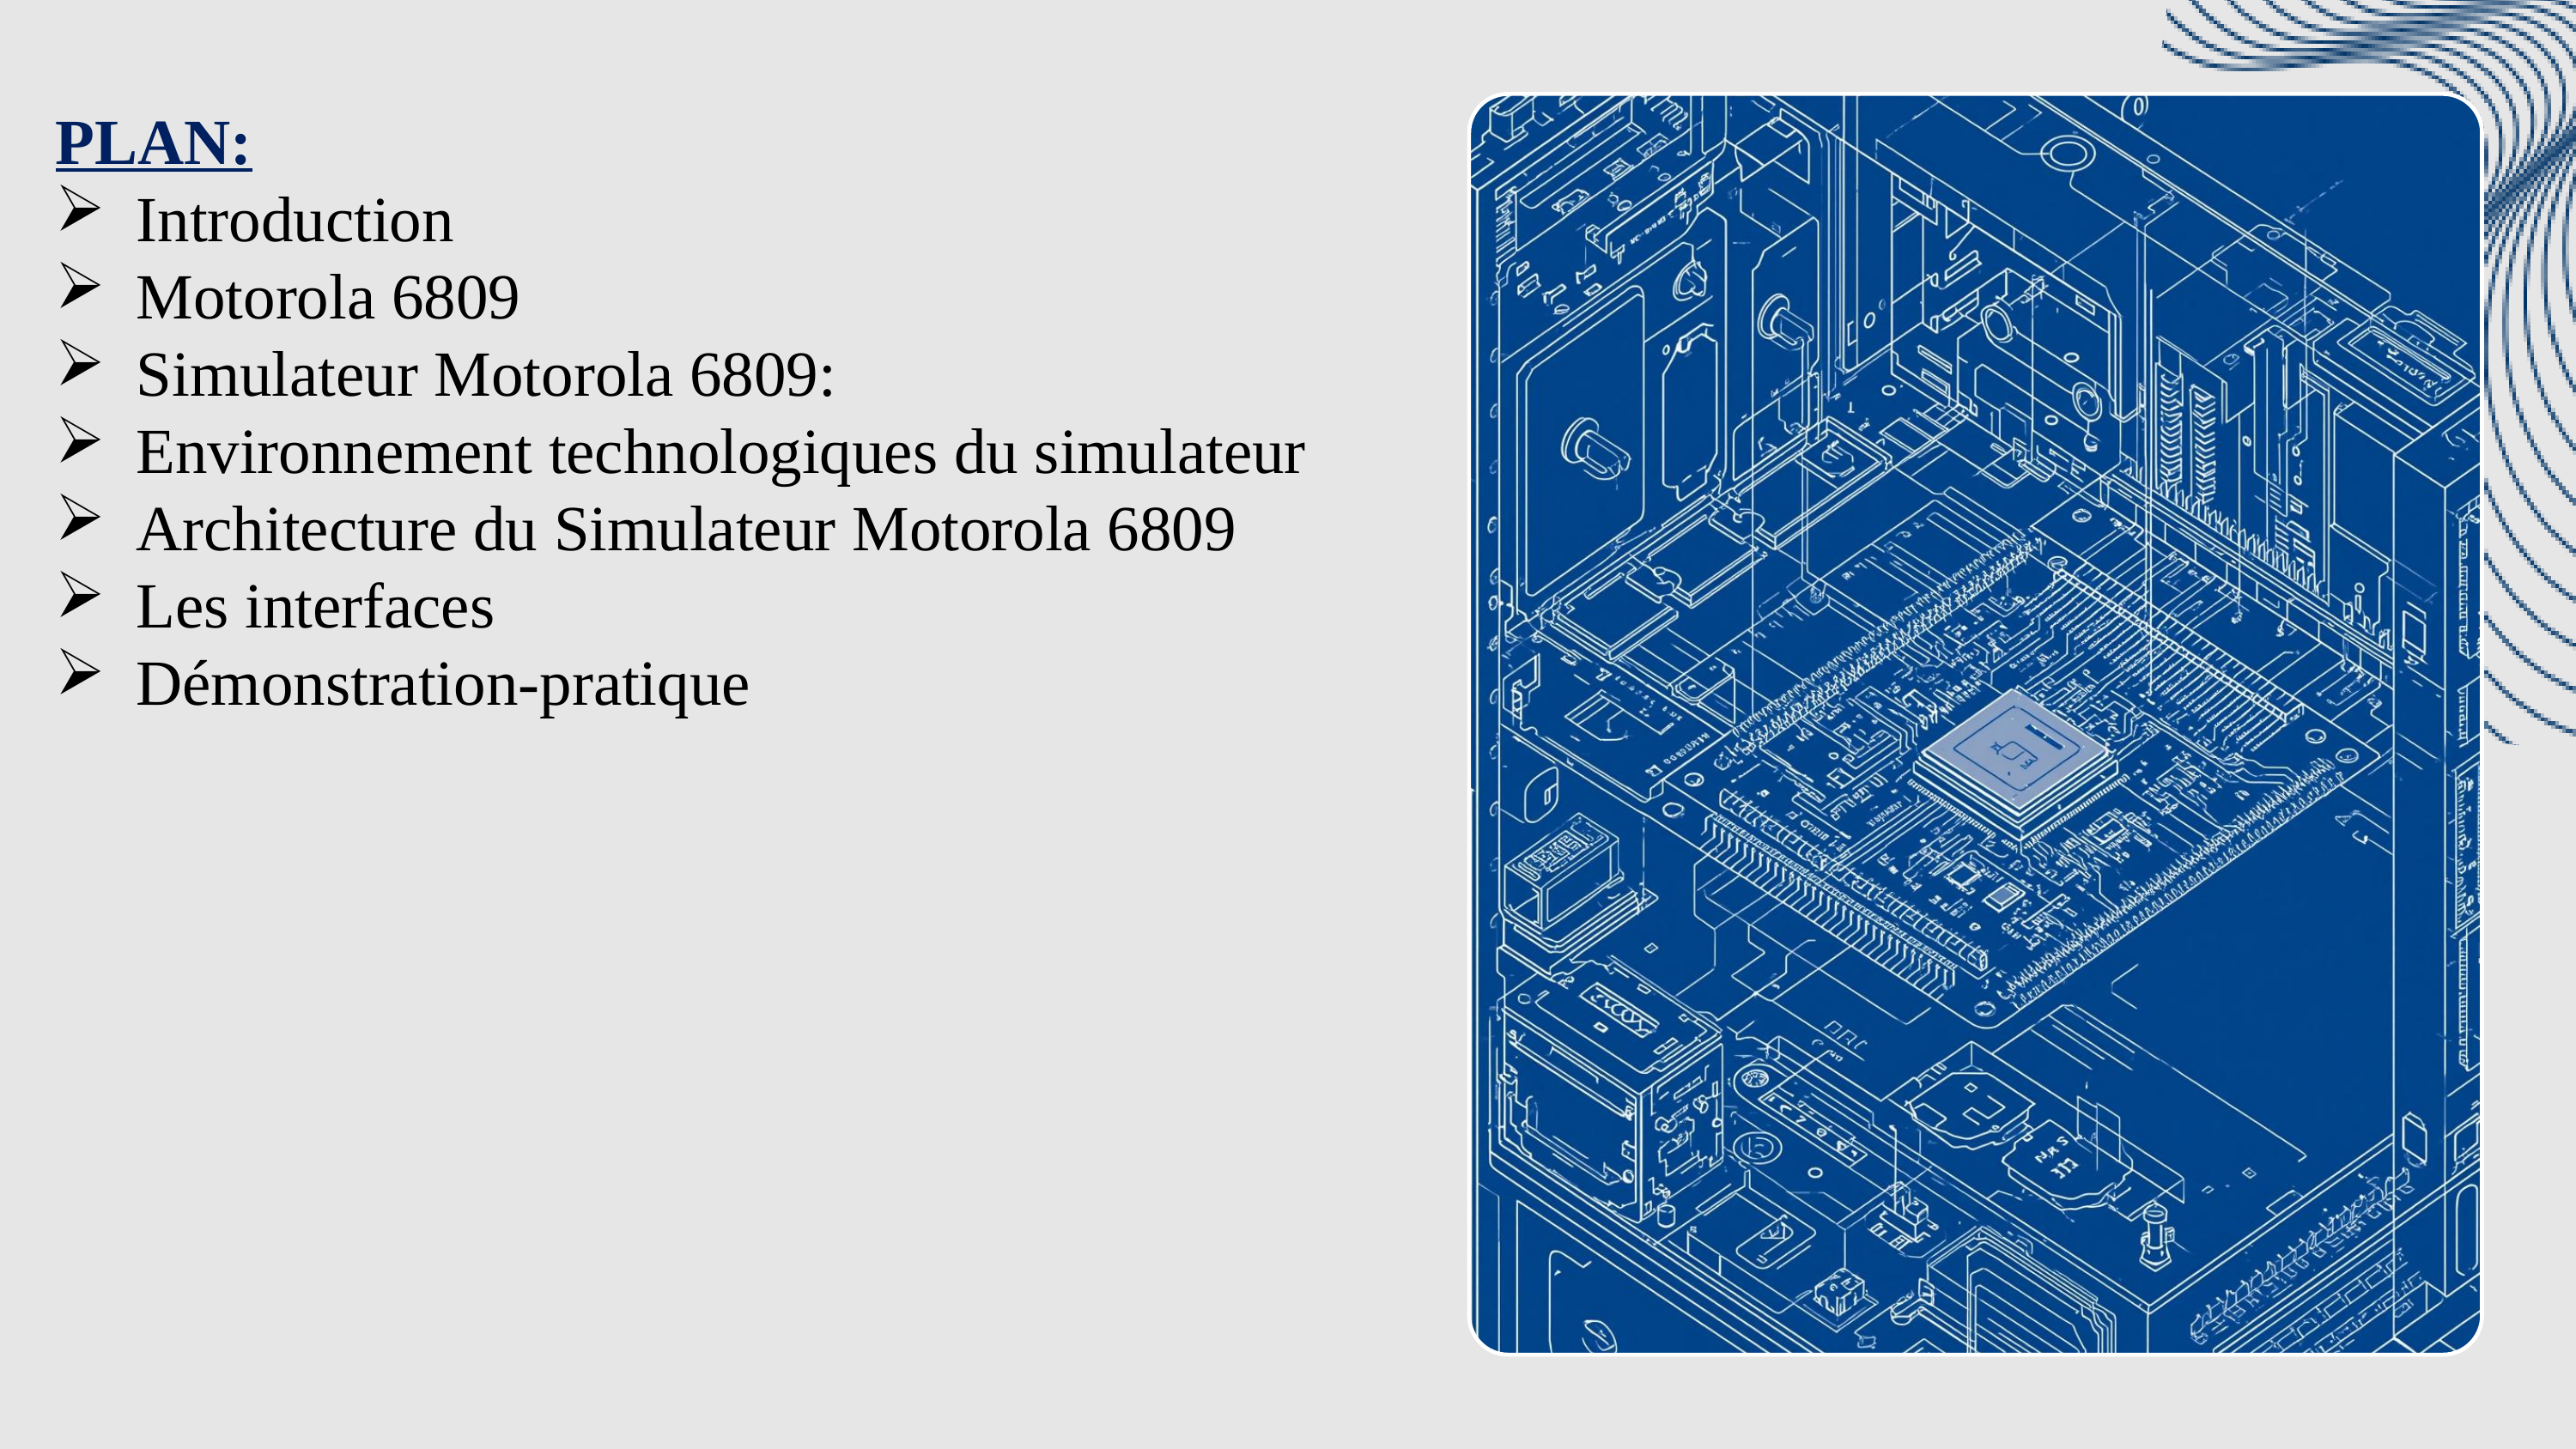

PLAN:
Introduction
Motorola 6809
Simulateur Motorola 6809:
Environnement technologiques du simulateur
Architecture du Simulateur Motorola 6809
Les interfaces
Démonstration-pratique